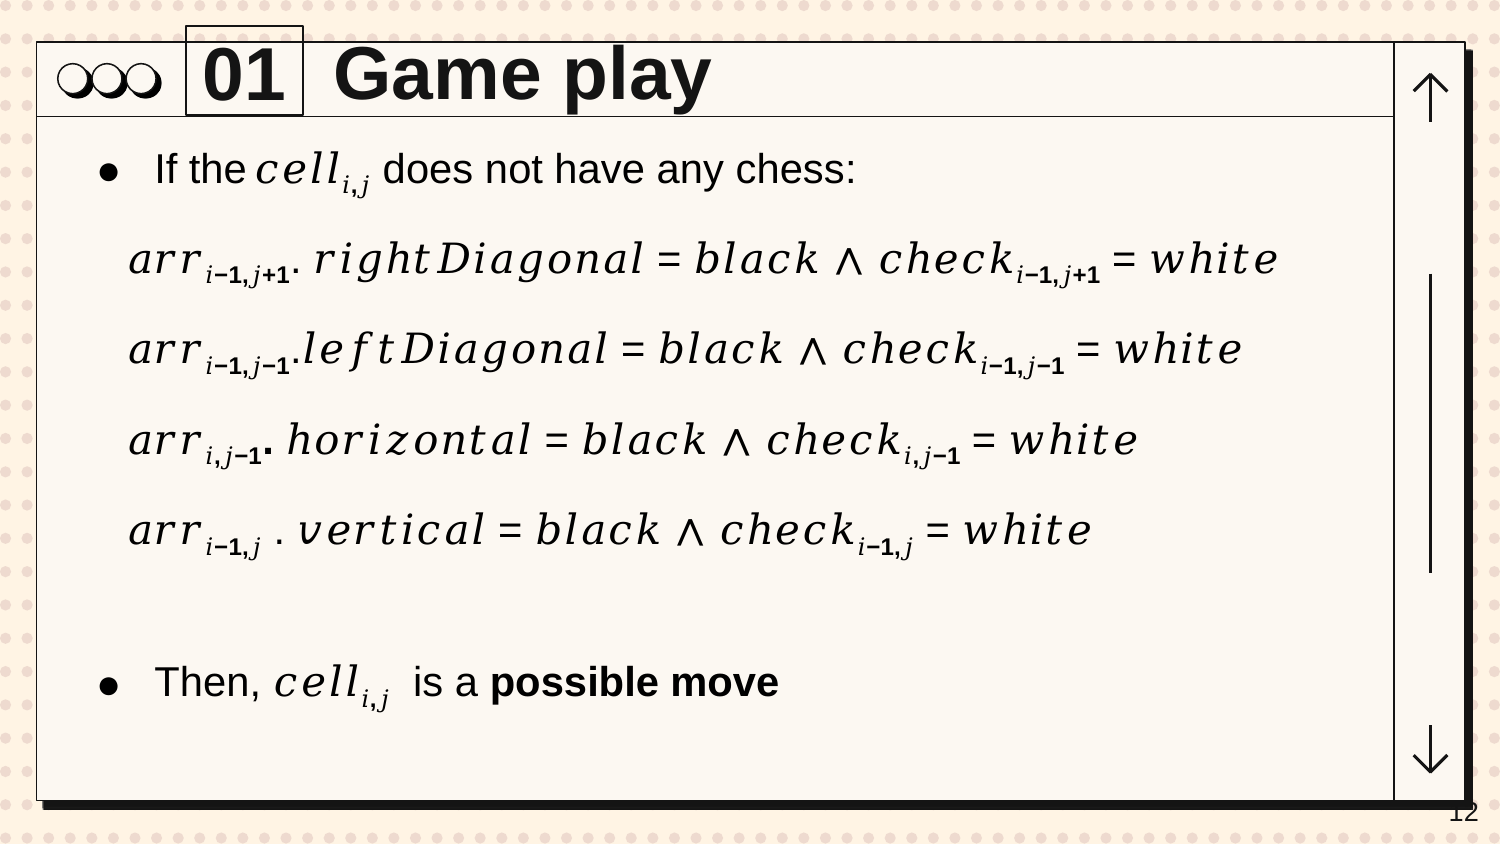

Game play
01
If the 𝑐𝑒𝑙𝑙𝑖,𝑗 does not have any chess:
𝑎𝑟𝑟𝑖−1,𝑗+1. 𝑟𝑖𝑔ℎ𝑡𝐷𝑖𝑎𝑔𝑜𝑛𝑎𝑙 = 𝑏𝑙𝑎𝑐𝑘 ∧ 𝑐ℎ𝑒𝑐𝑘𝑖−1,𝑗+1 = 𝑤ℎ𝑖𝑡𝑒
𝑎𝑟𝑟𝑖−1,𝑗−1.𝑙𝑒𝑓𝑡𝐷𝑖𝑎𝑔𝑜𝑛𝑎𝑙 = 𝑏𝑙𝑎𝑐𝑘 ∧ 𝑐ℎ𝑒𝑐𝑘𝑖−1,𝑗−1 = 𝑤ℎ𝑖𝑡𝑒
𝑎𝑟𝑟𝑖,𝑗−1. ℎ𝑜𝑟𝑖𝑧𝑜𝑛𝑡𝑎𝑙 = 𝑏𝑙𝑎𝑐𝑘 ∧ 𝑐ℎ𝑒𝑐𝑘𝑖,𝑗−1 = 𝑤ℎ𝑖𝑡𝑒
𝑎𝑟𝑟𝑖−1,𝑗 . 𝑣𝑒𝑟𝑡𝑖𝑐𝑎𝑙 = 𝑏𝑙𝑎𝑐𝑘 ∧ 𝑐ℎ𝑒𝑐𝑘𝑖−1,𝑗 = 𝑤ℎ𝑖𝑡𝑒

Then, 𝑐𝑒𝑙𝑙𝑖,𝑗  is a possible move

12